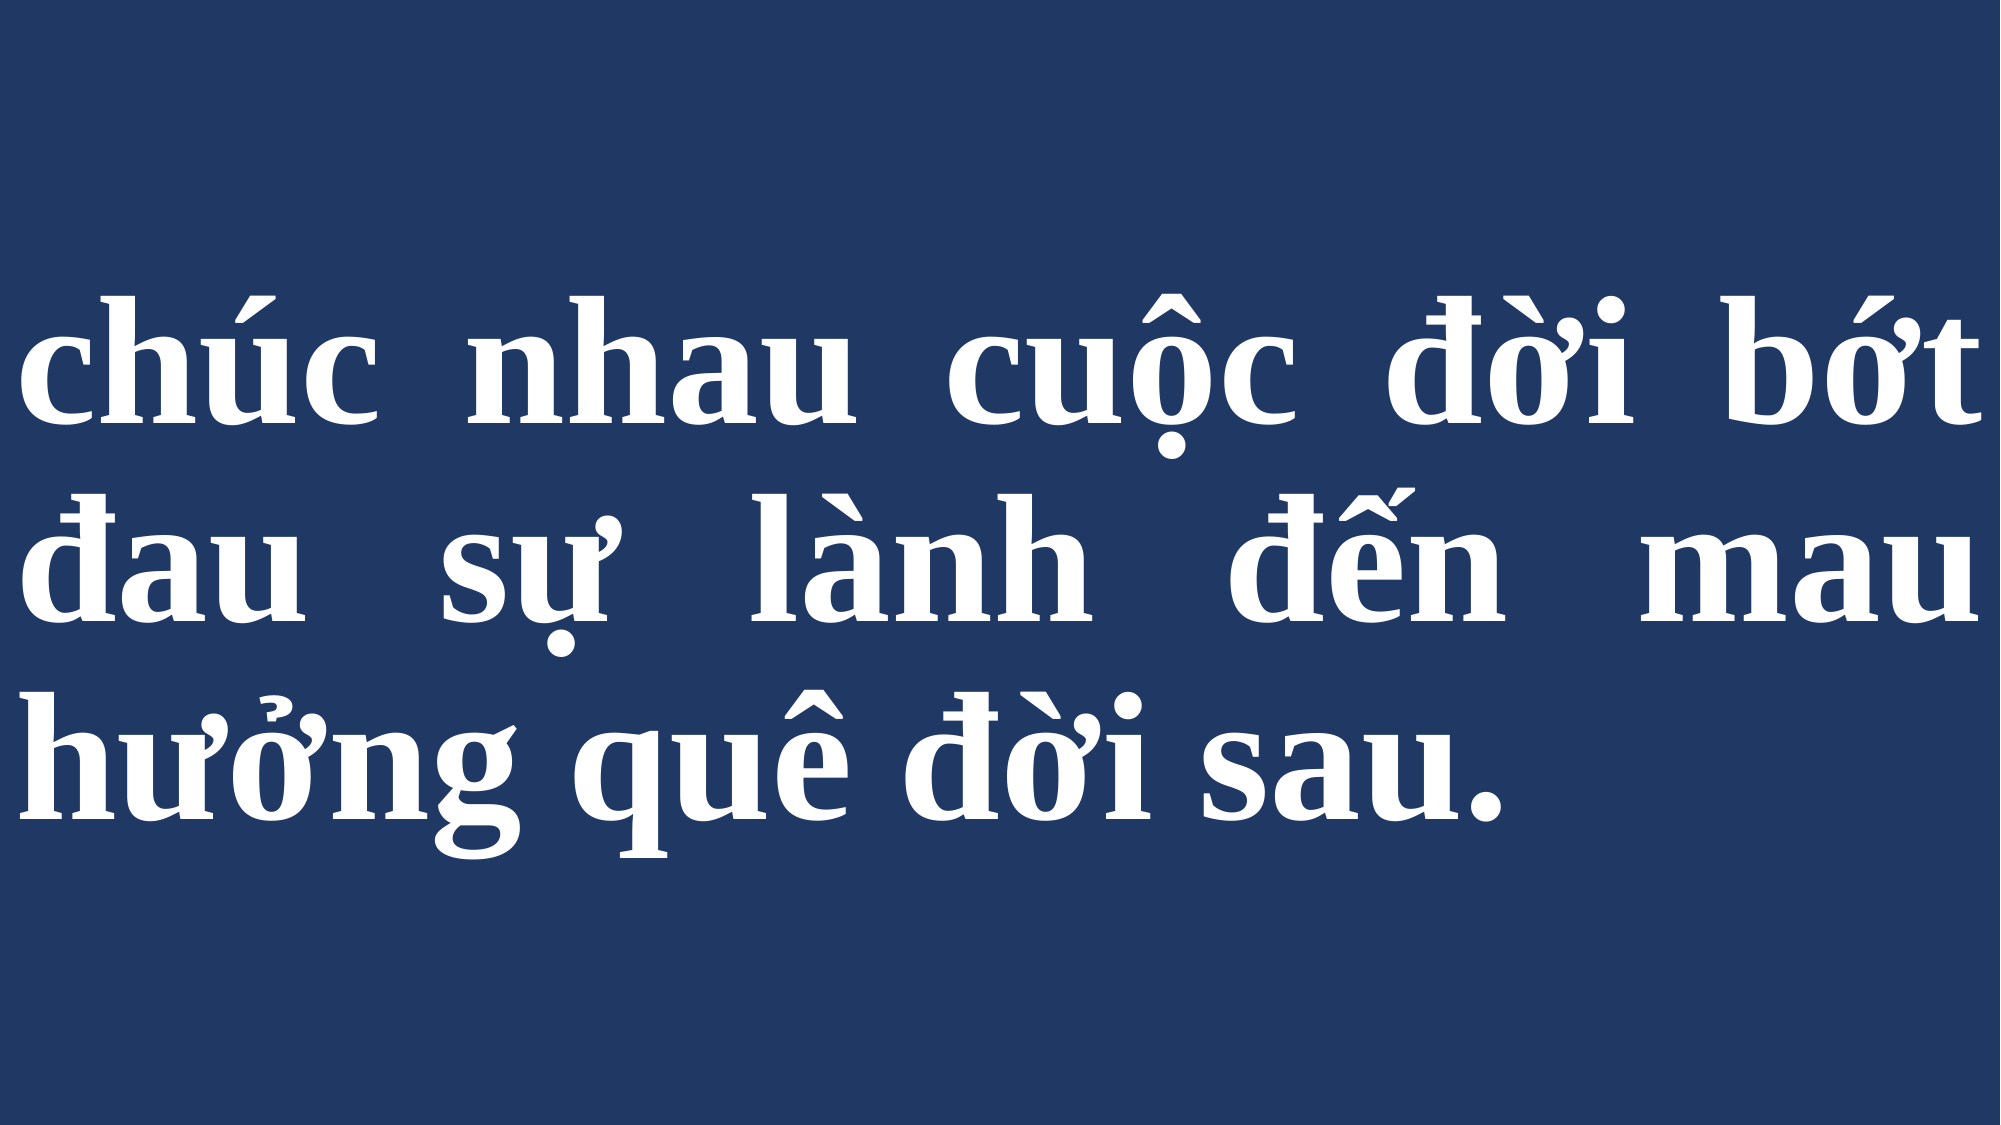

# chúc nhau cuộc đời bớt đau sự lành đến mau hưởng quê đời sau.